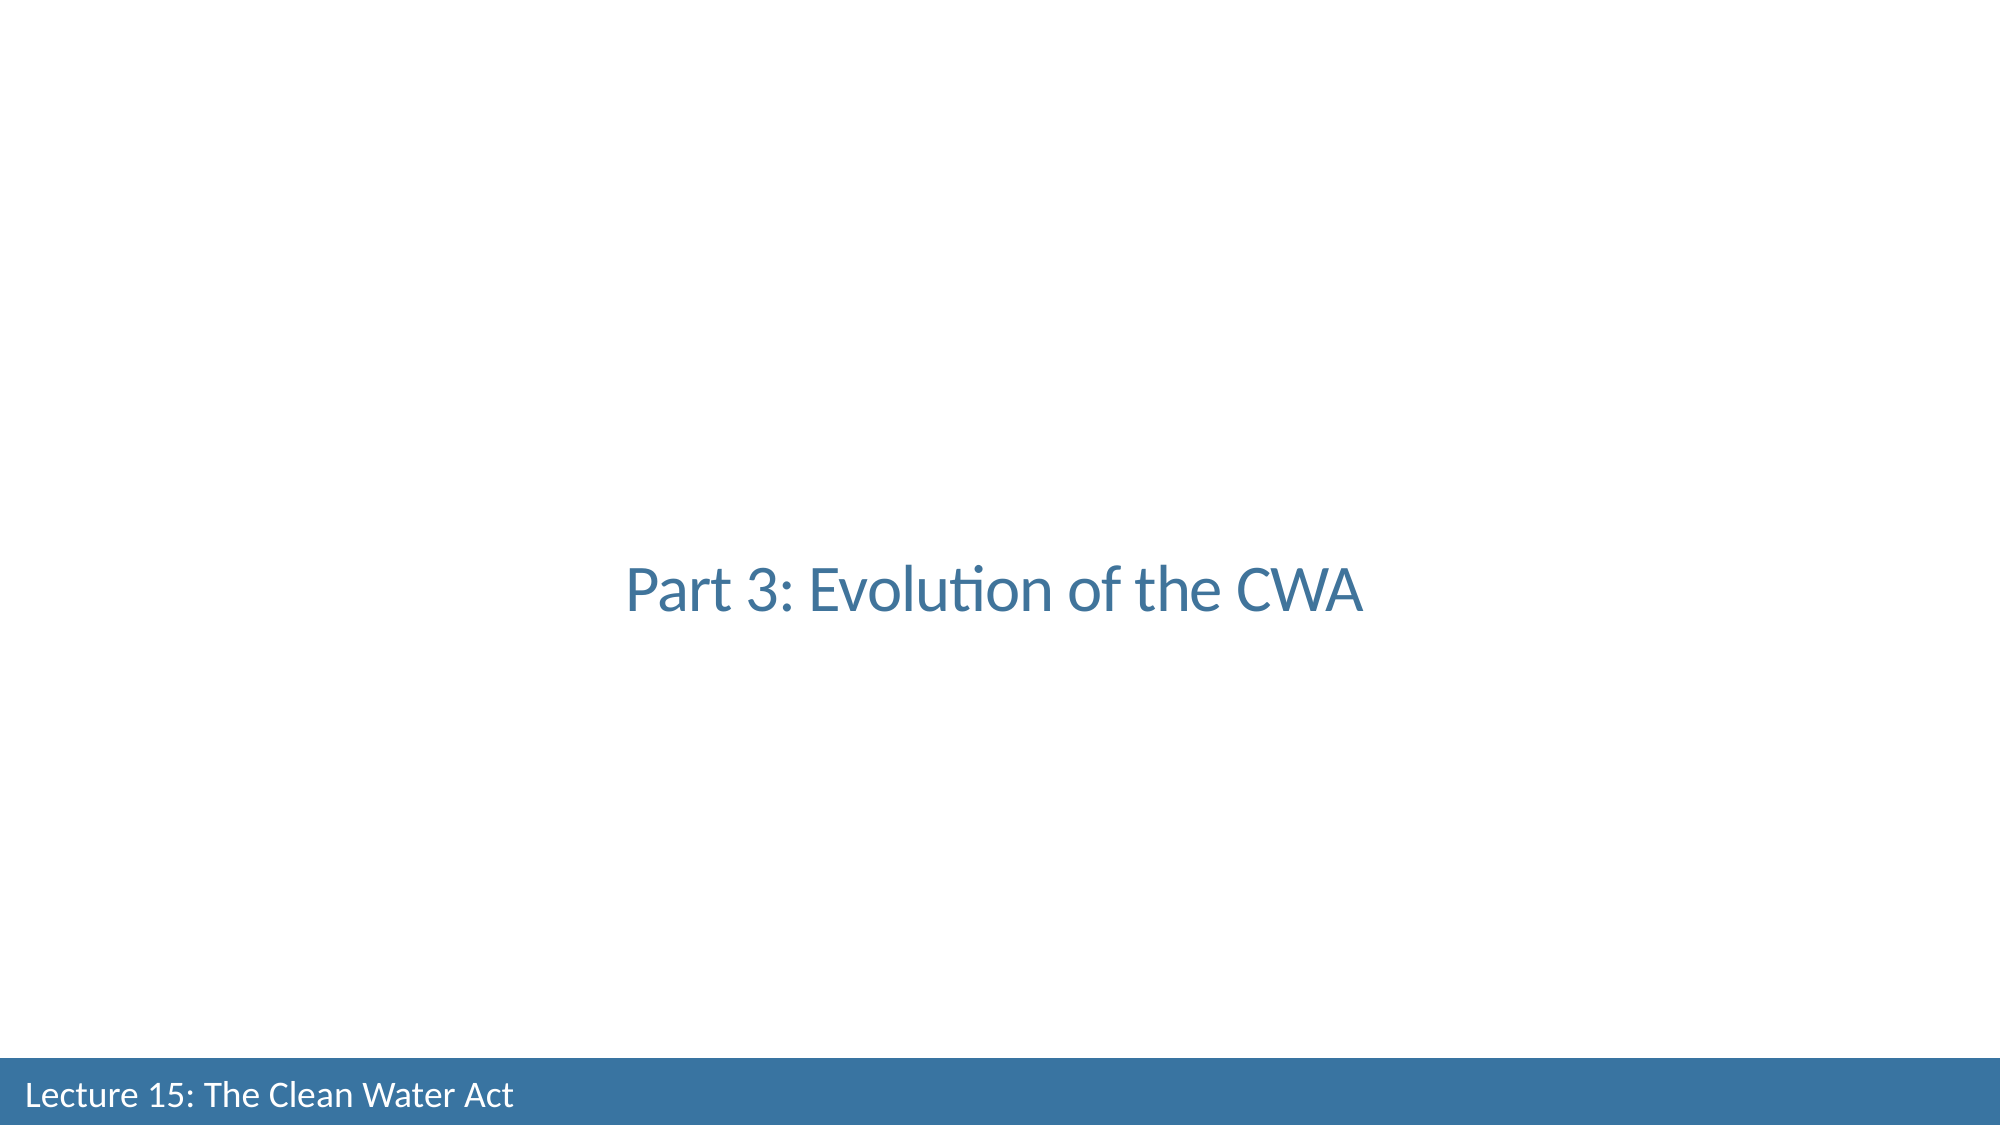

# Part 3: Evolution of the CWA